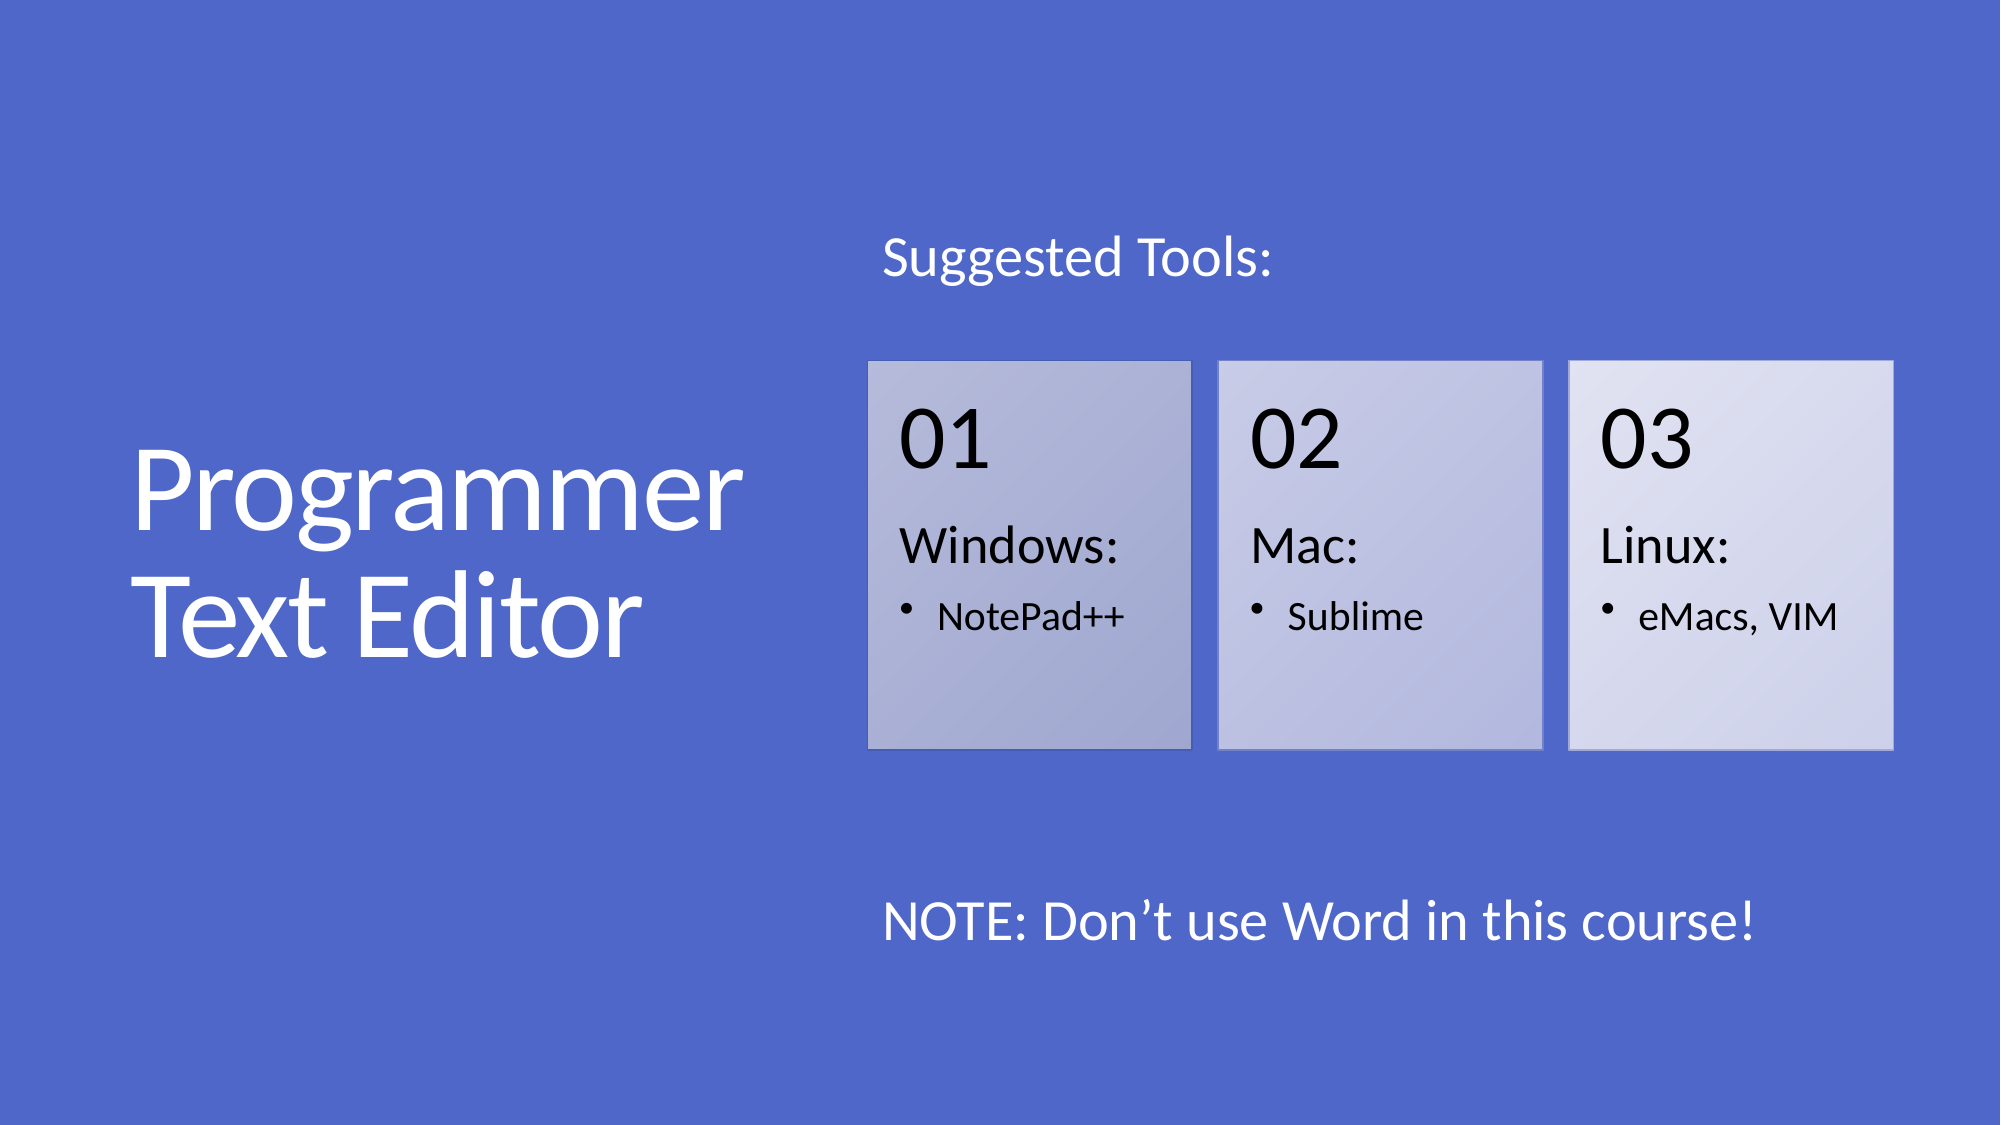

# Programmer Text Editor
Windows:
NotePad++
01
Mac:
Sublime
02
Linux:
eMacs, VIM
03
Suggested Tools:
NOTE: Don’t use Word in this course!